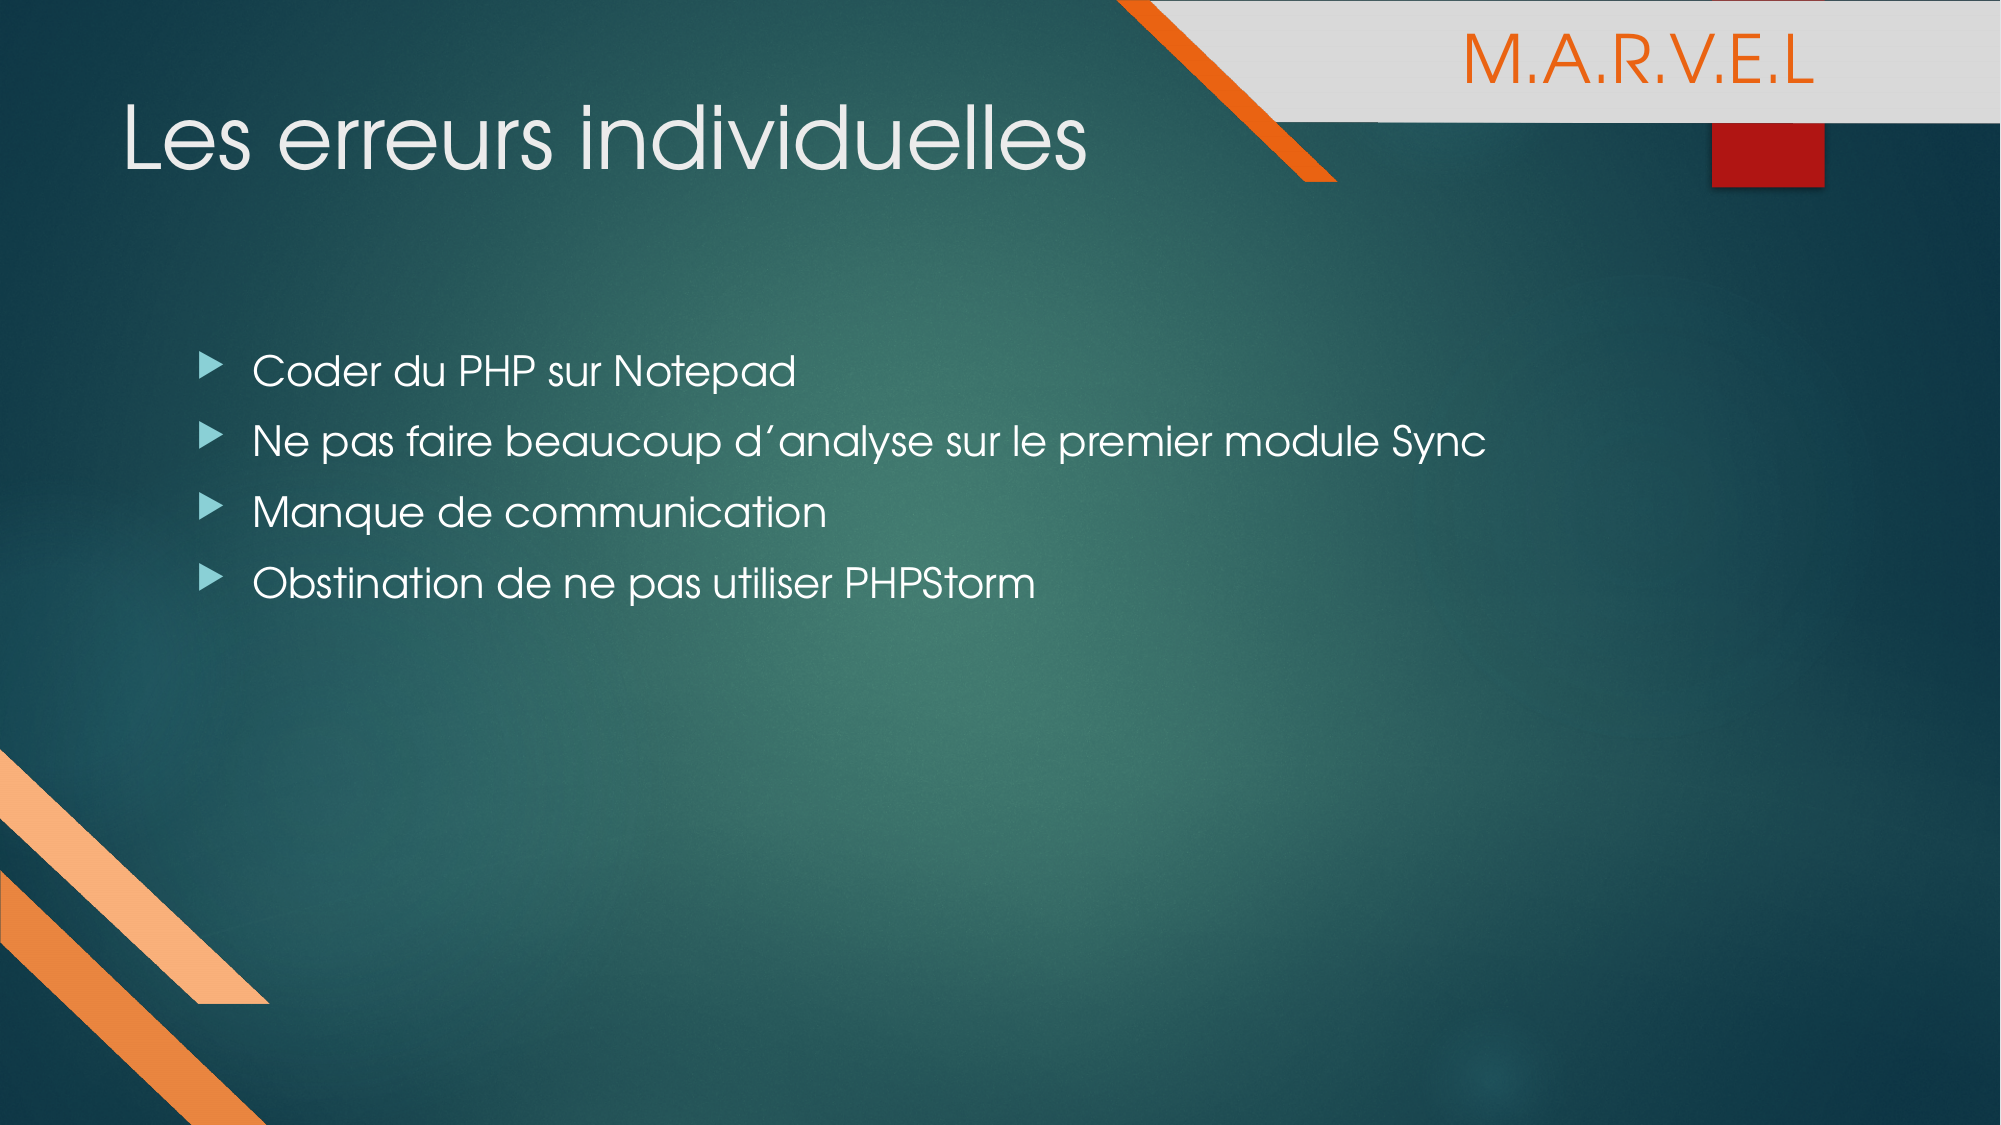

M.A.R.V.E.L
# Les erreurs individuelles
Coder du PHP sur Notepad
Ne pas faire beaucoup d’analyse sur le premier module Sync
Manque de communication
Obstination de ne pas utiliser PHPStorm